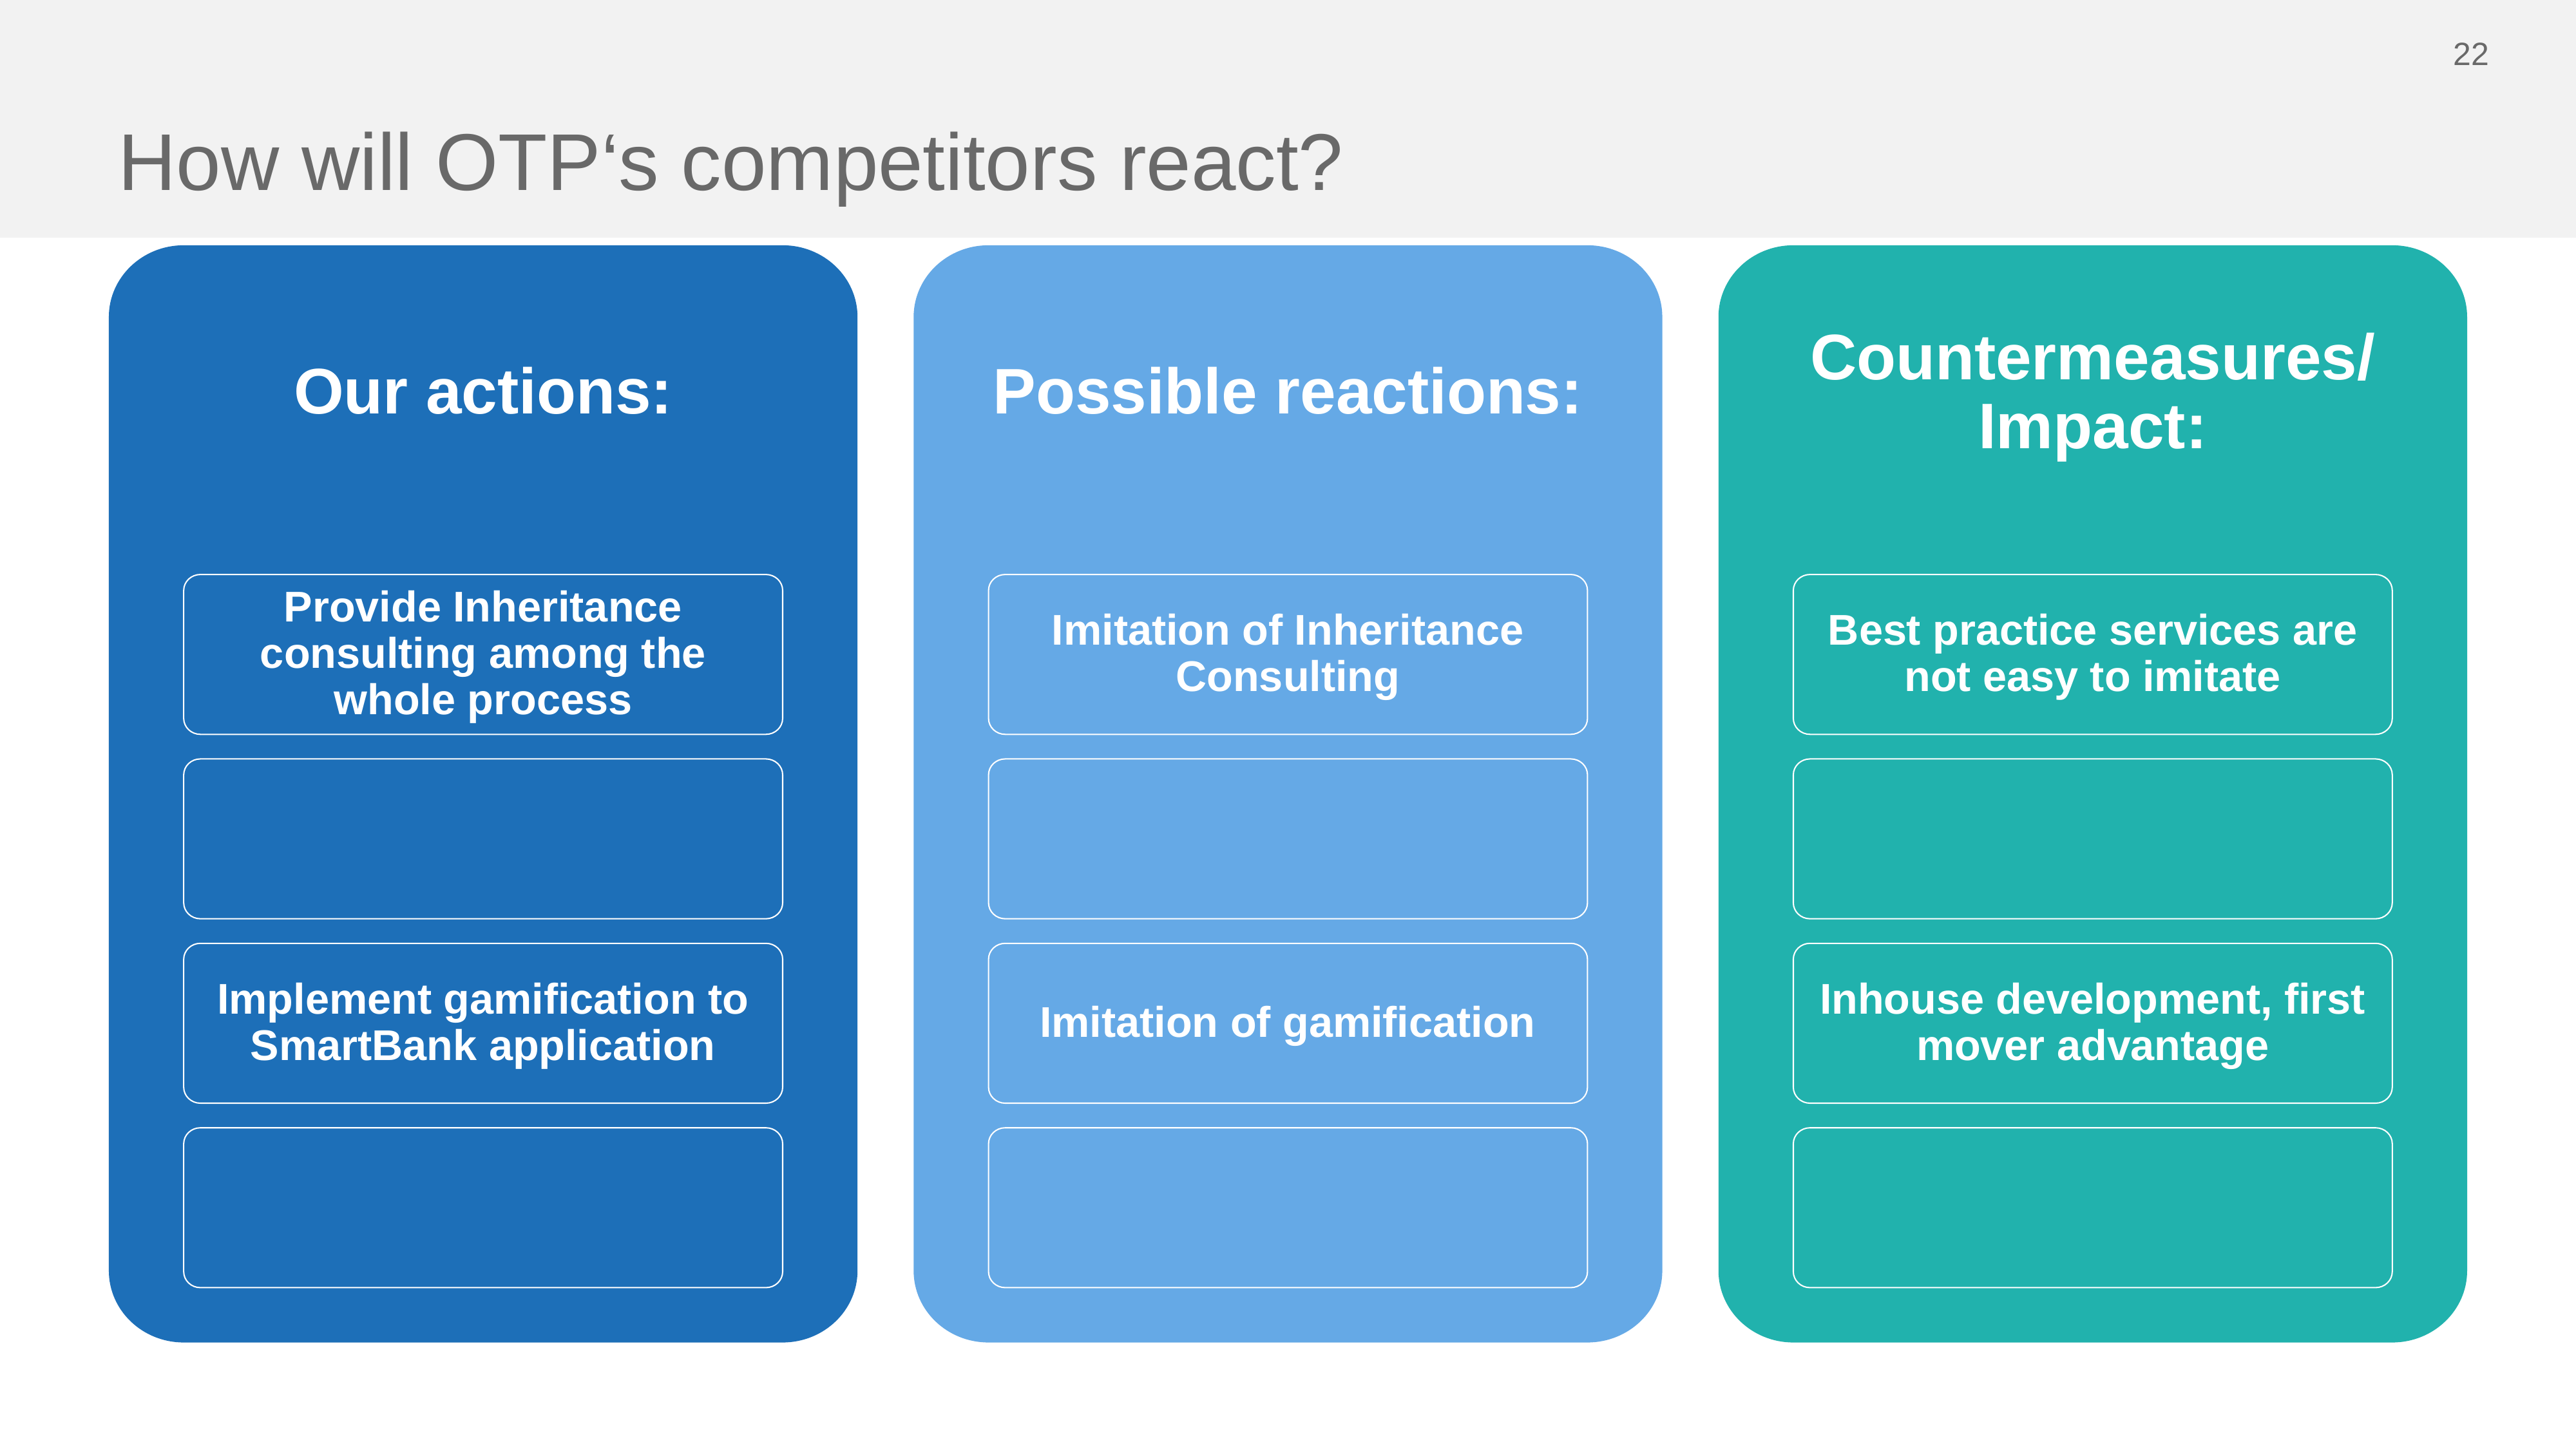

# How will OTP‘s competitors react?
Our actions:
Possible reactions:
Countermeasures/Impact:
Provide Inheritance consulting among the whole process
Imitation of Inheritance Consulting
Best practice services are not easy to imitate

Implement gamification to SmartBank application
Imitation of gamification
Inhouse development, first mover advantage